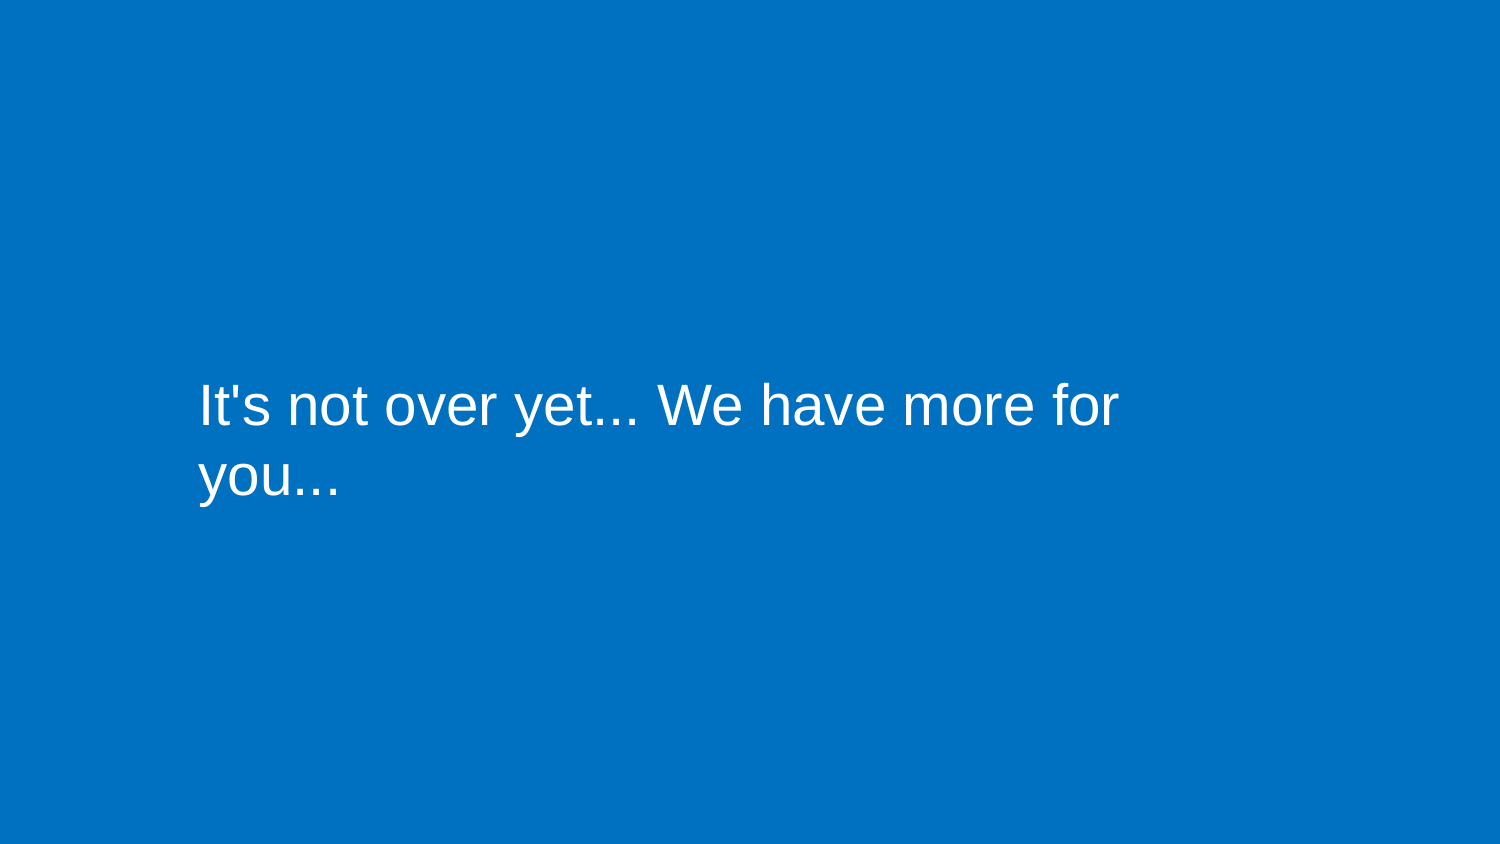

It's not over yet... We have more for you...